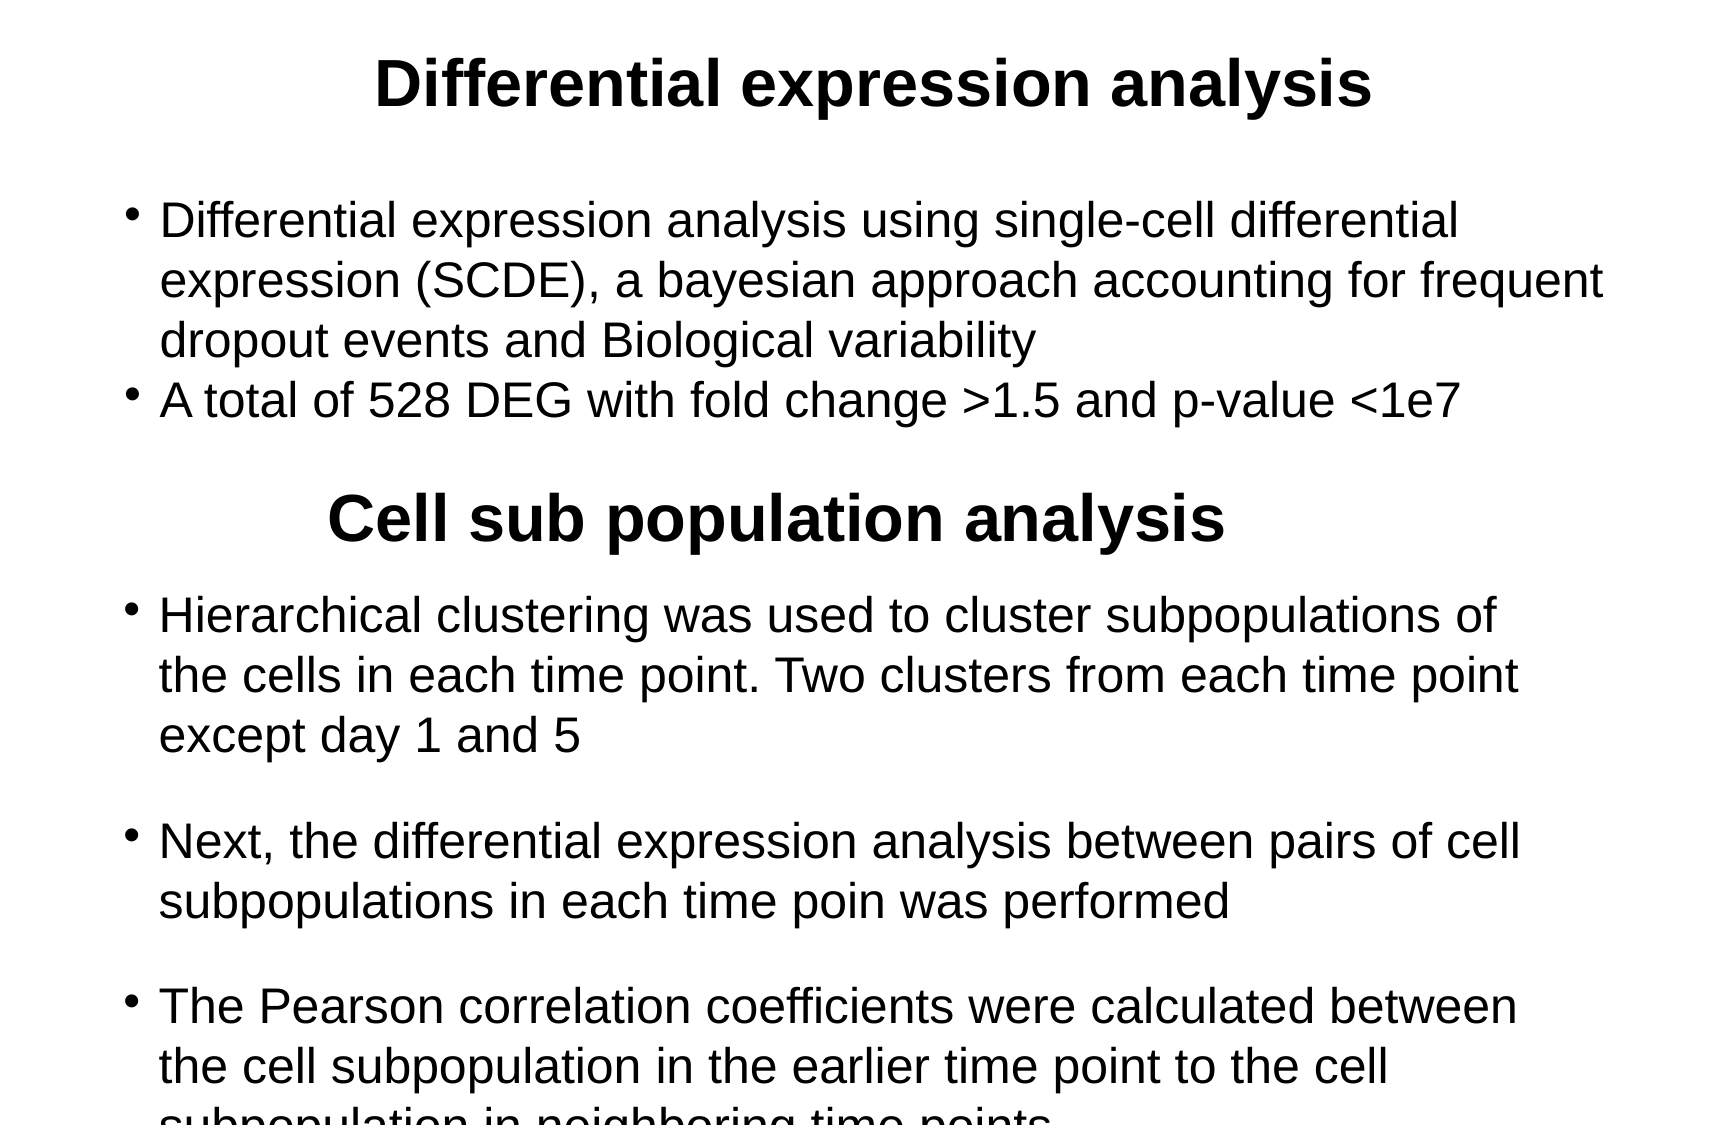

Differential expression analysis
Differential expression analysis using single-cell differential expression (SCDE), a bayesian approach accounting for frequent dropout events and Biological variability
A total of 528 DEG with fold change >1.5 and p-value <1e7

Cell sub population analysis
Hierarchical clustering was used to cluster subpopulations of the cells in each time point. Two clusters from each time point except day 1 and 5
Next, the differential expression analysis between pairs of cell subpopulations in each time poin was performed
The Pearson correlation coefficients were calculated between the cell subpopulation in the earlier time point to the cell subpopulation in neighboring time points